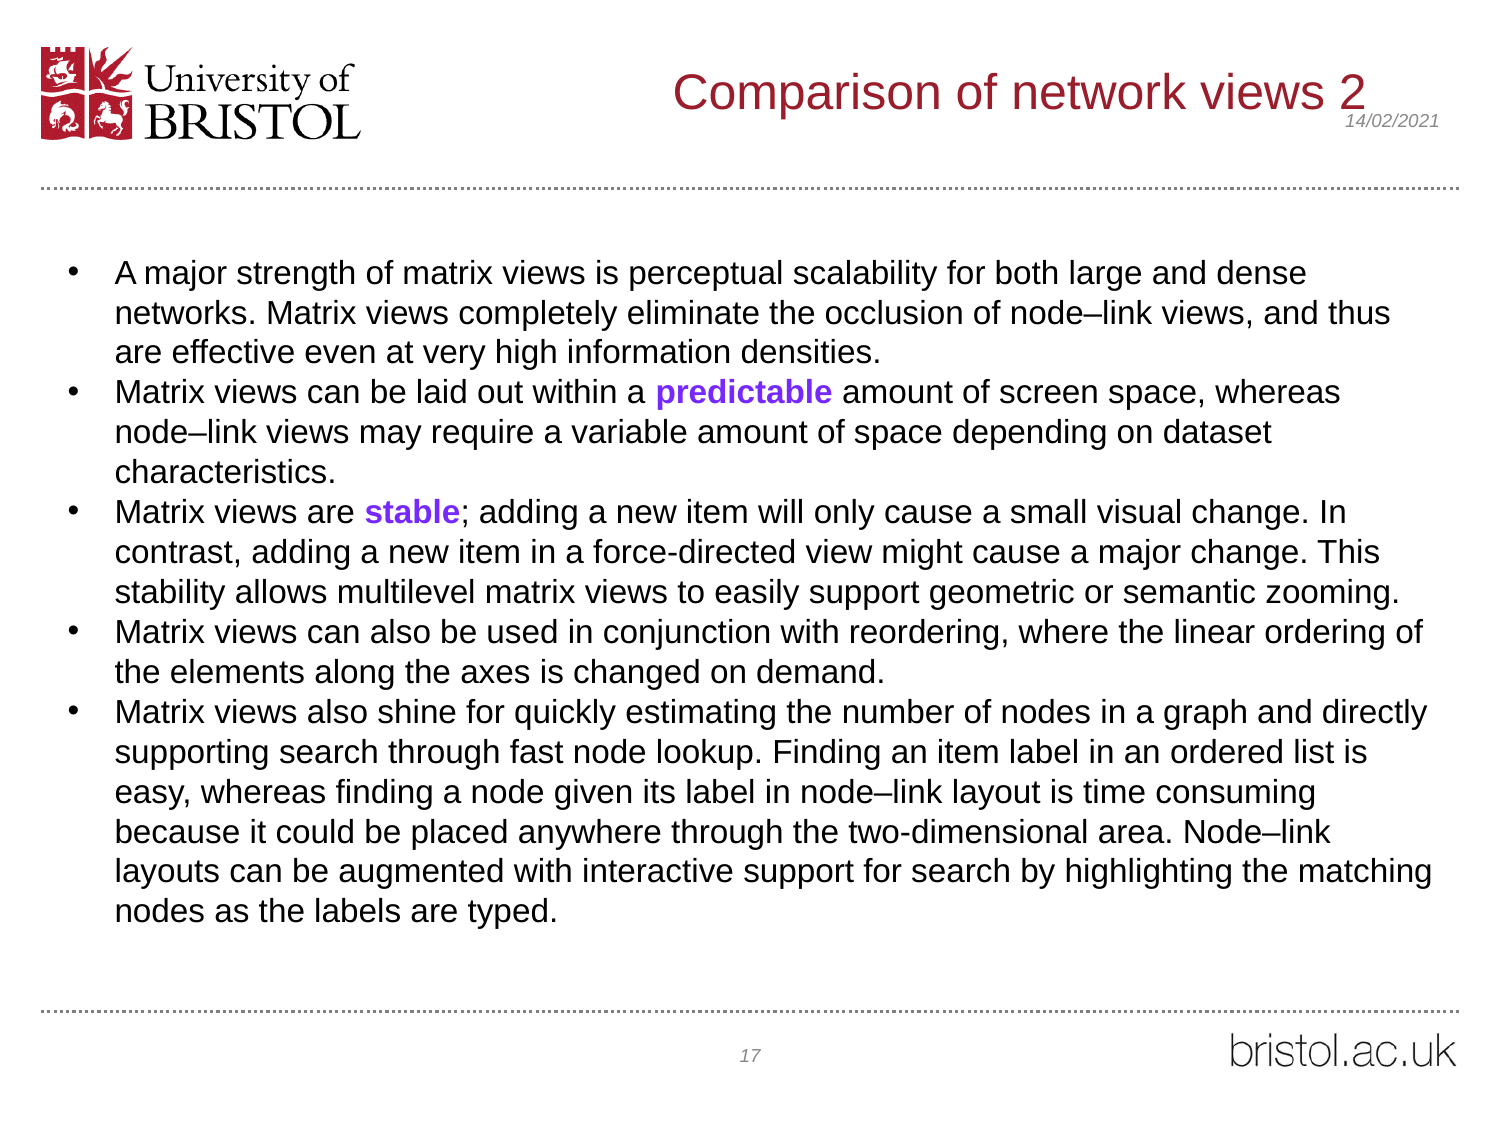

# Comparison of network views 2
14/02/2021
A major strength of matrix views is perceptual scalability for both large and dense networks. Matrix views completely eliminate the occlusion of node–link views, and thus are effective even at very high information densities.
Matrix views can be laid out within a predictable amount of screen space, whereas node–link views may require a variable amount of space depending on dataset characteristics.
Matrix views are stable; adding a new item will only cause a small visual change. In contrast, adding a new item in a force-directed view might cause a major change. This stability allows multilevel matrix views to easily support geometric or semantic zooming.
Matrix views can also be used in conjunction with reordering, where the linear ordering of the elements along the axes is changed on demand.
Matrix views also shine for quickly estimating the number of nodes in a graph and directly supporting search through fast node lookup. Finding an item label in an ordered list is easy, whereas finding a node given its label in node–link layout is time consuming because it could be placed anywhere through the two-dimensional area. Node–link layouts can be augmented with interactive support for search by highlighting the matching nodes as the labels are typed.

17